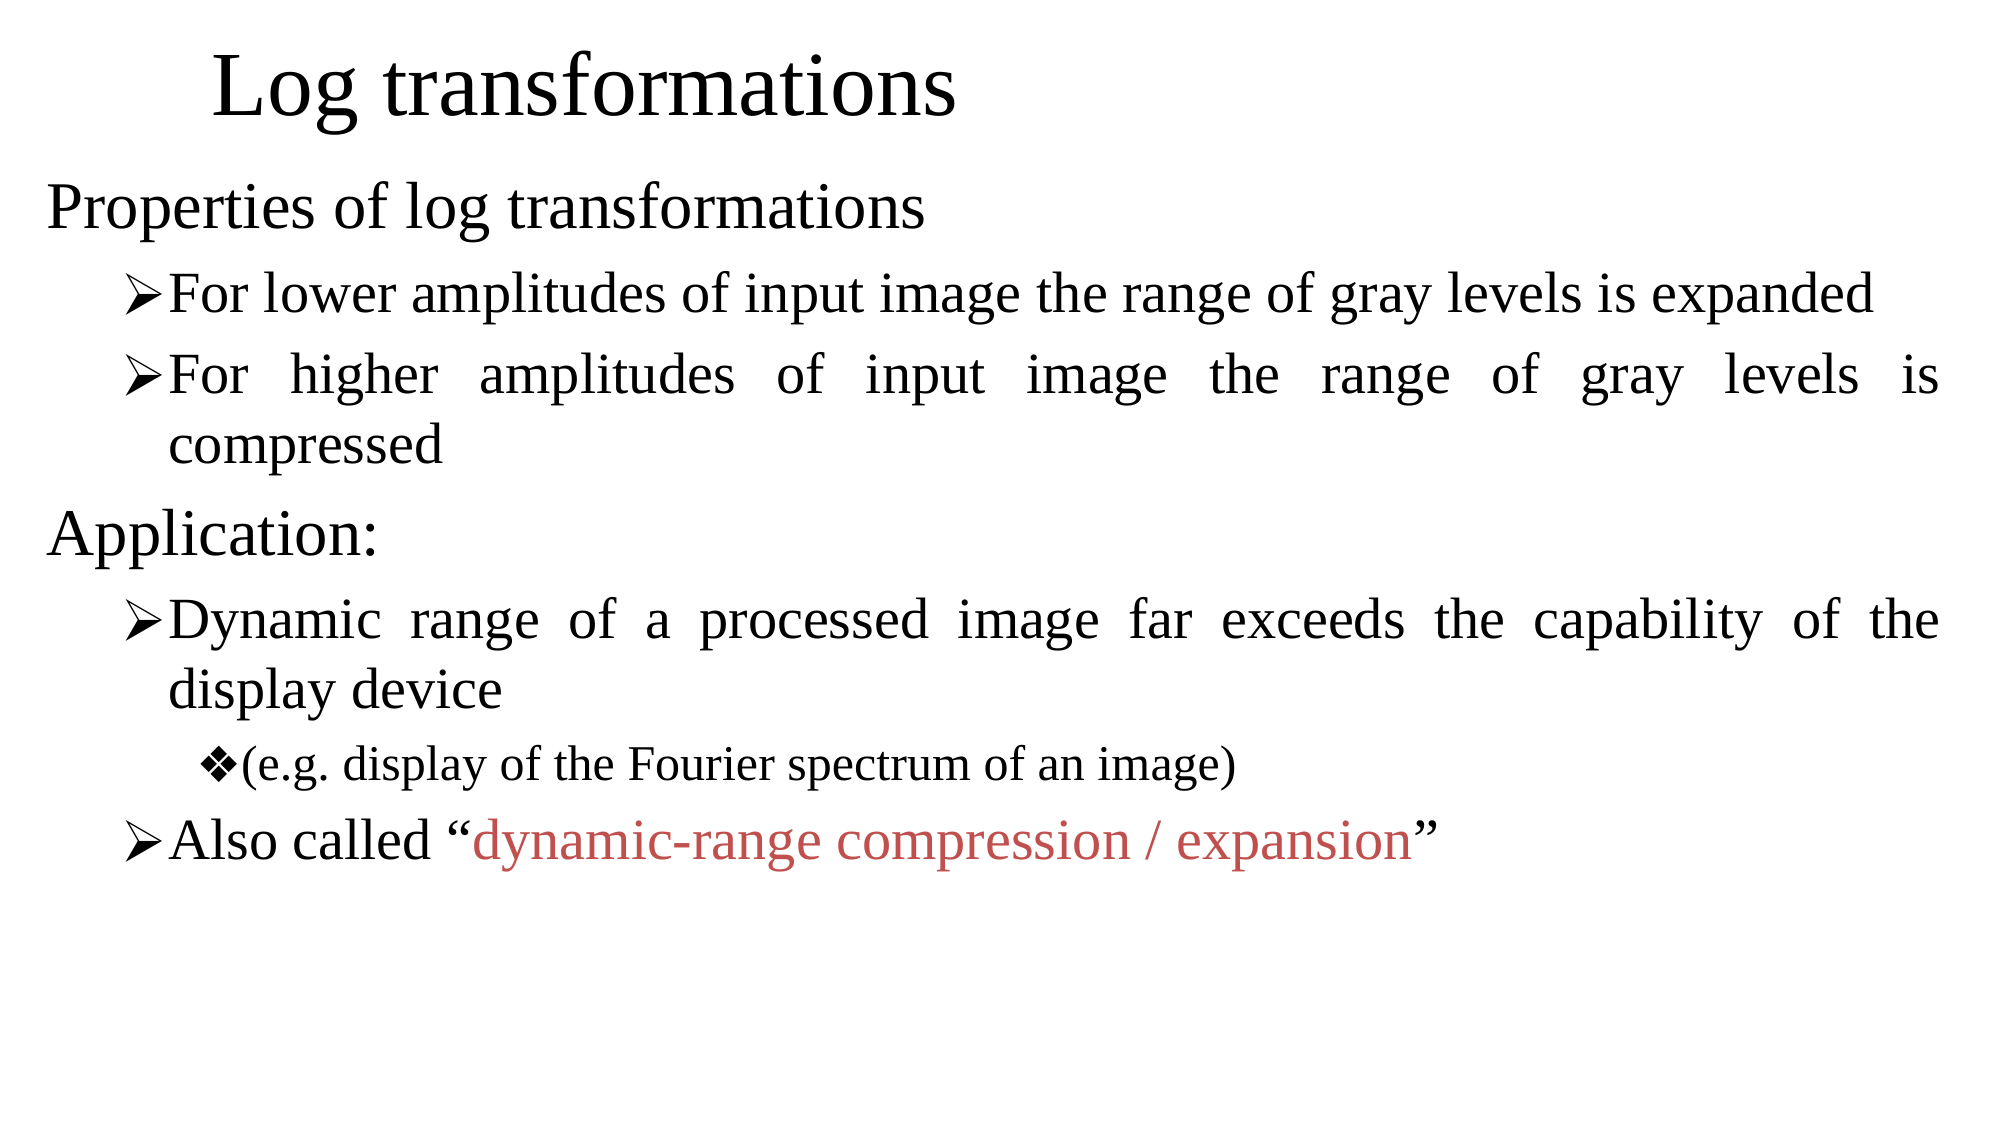

# Log transformations
Properties of log transformations
For lower amplitudes of input image the range of gray levels is expanded
For higher amplitudes of input image the range of gray levels is compressed
Application:
Dynamic range of a processed image far exceeds the capability of the display device
(e.g. display of the Fourier spectrum of an image)
Also called “dynamic-range compression / expansion”